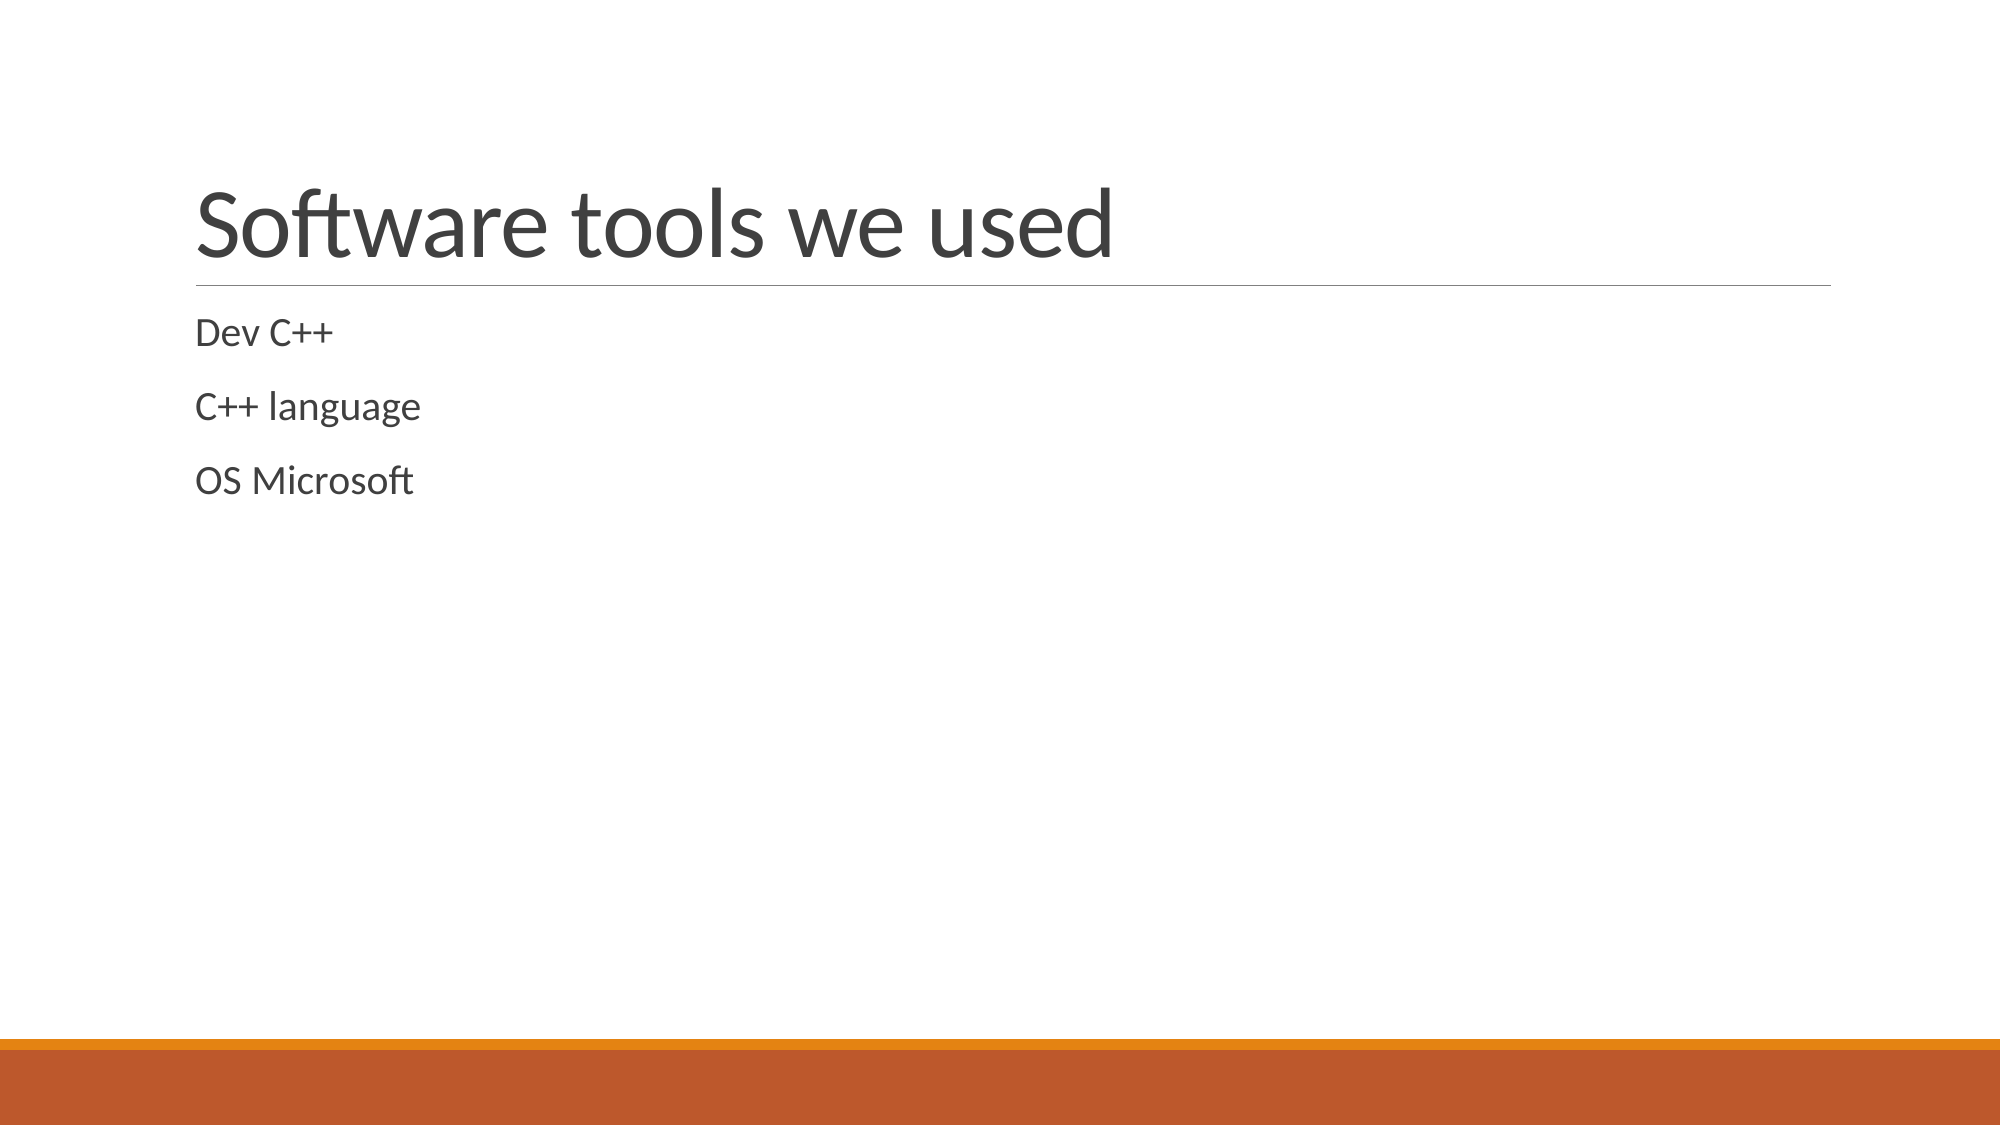

# Software tools we used
Dev C++
C++ language
OS Microsoft